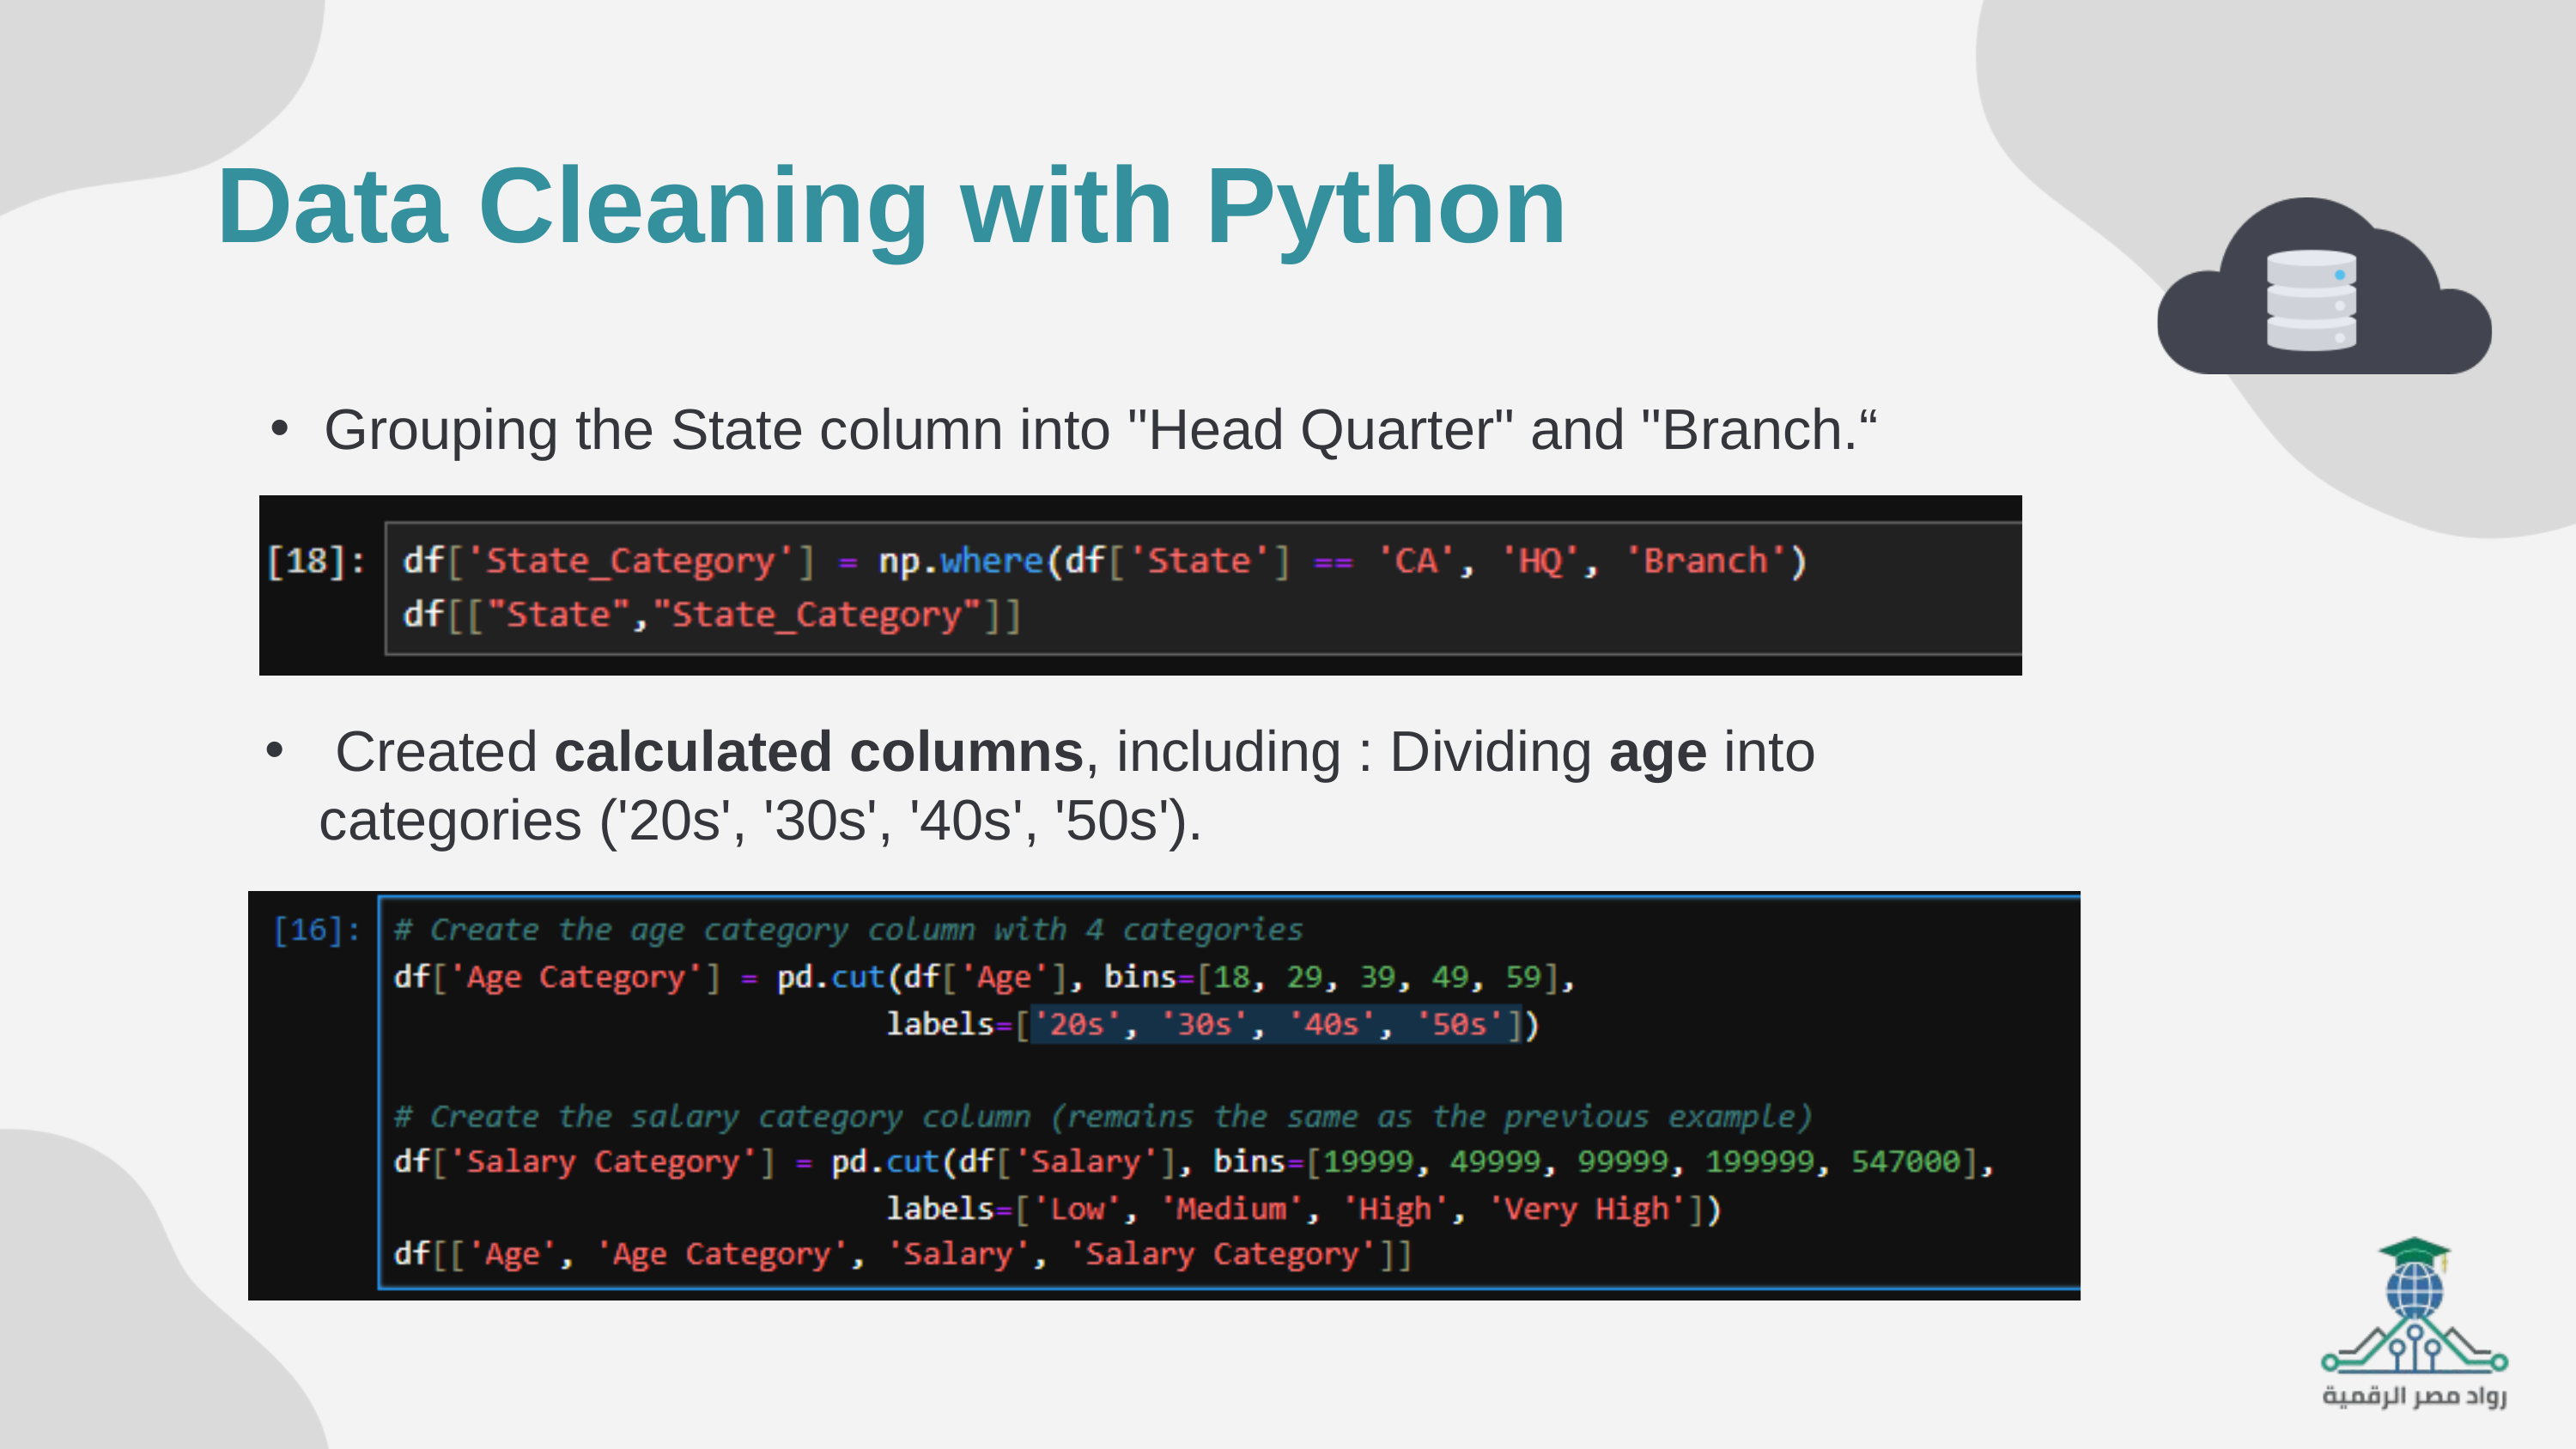

Data Cleaning with Python

Grouping the State column into "Head Quarter" and "Branch.“

 Created calculated columns, including : Dividing age into categories ('20s', '30s', '40s', '50s').